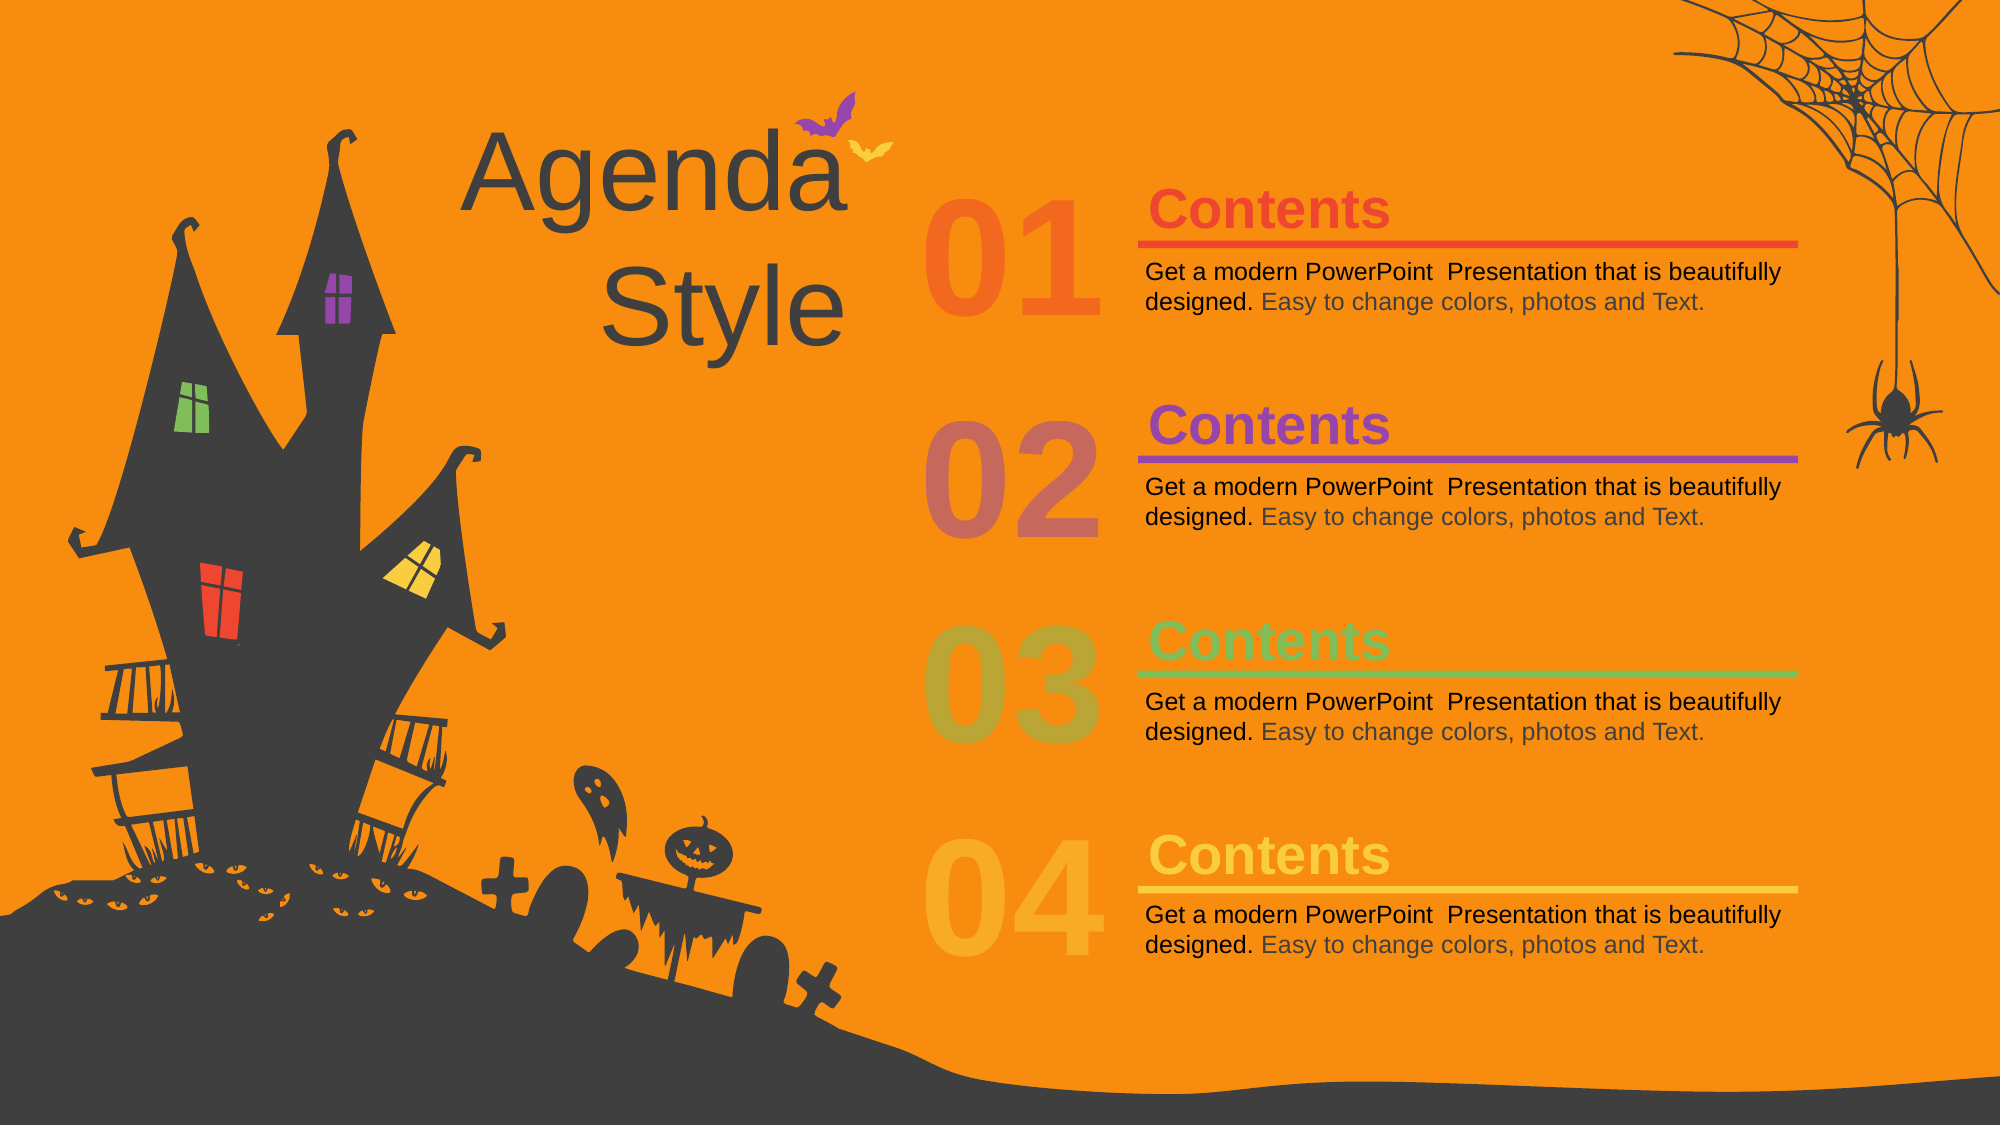

Agenda Style

01
Contents
Get a modern PowerPoint  Presentation that is beautifully designed. Easy to change colors, photos and Text.

02
Contents
Get a modern PowerPoint  Presentation that is beautifully designed. Easy to change colors, photos and Text.

03
Contents
Get a modern PowerPoint  Presentation that is beautifully designed. Easy to change colors, photos and Text.

04
Contents
Get a modern PowerPoint  Presentation that is beautifully designed. Easy to change colors, photos and Text.